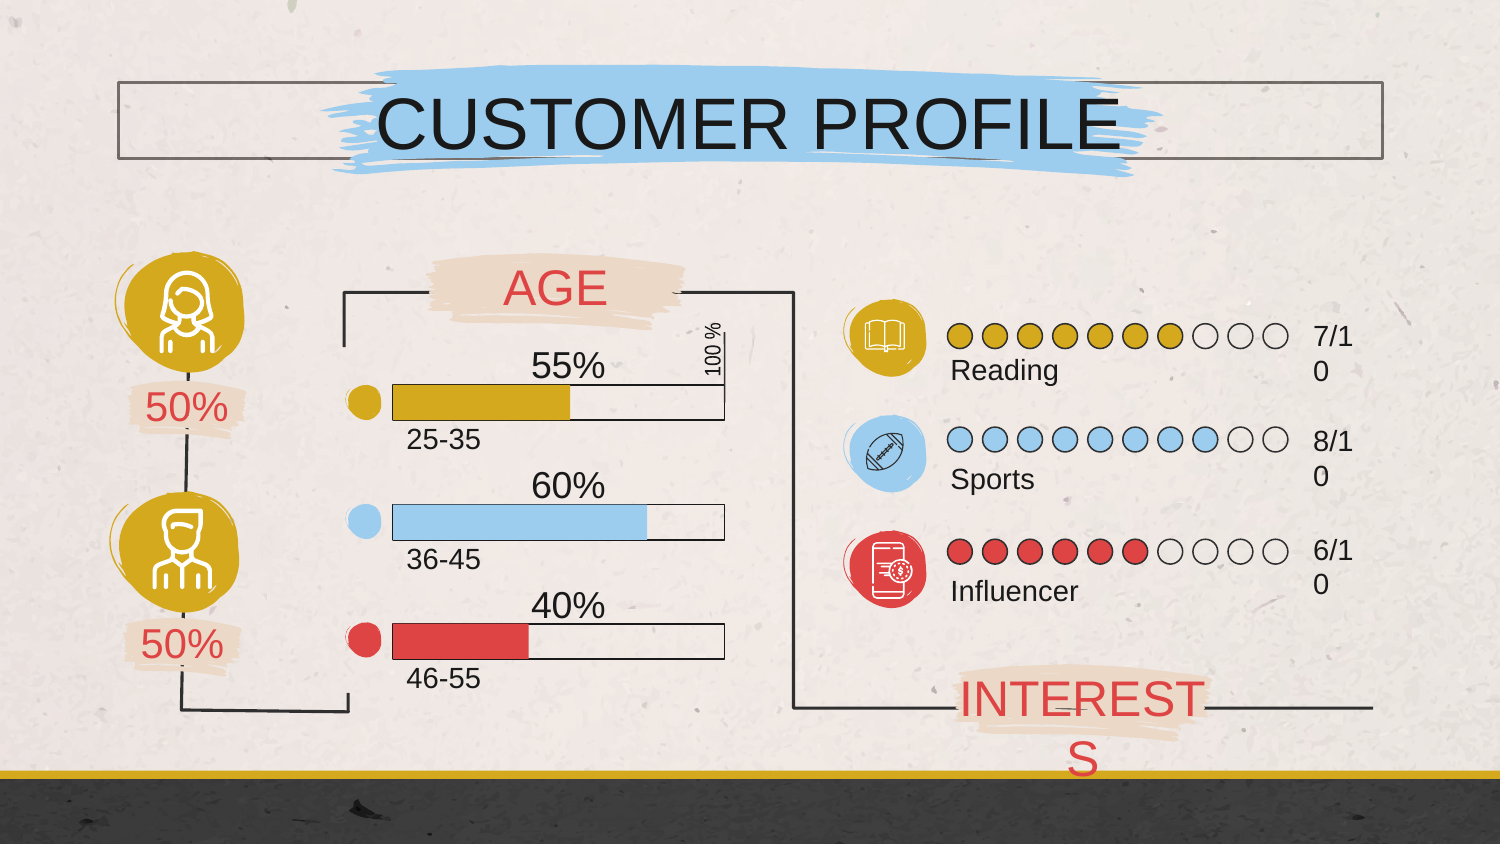

# CUSTOMER PROFILE
AGE

7/10

100 %
55%
Reading
50%

25-35
8/10

Sports
60%

6/10

36-45

Influencer
40%
50%

INTERESTS
46-55